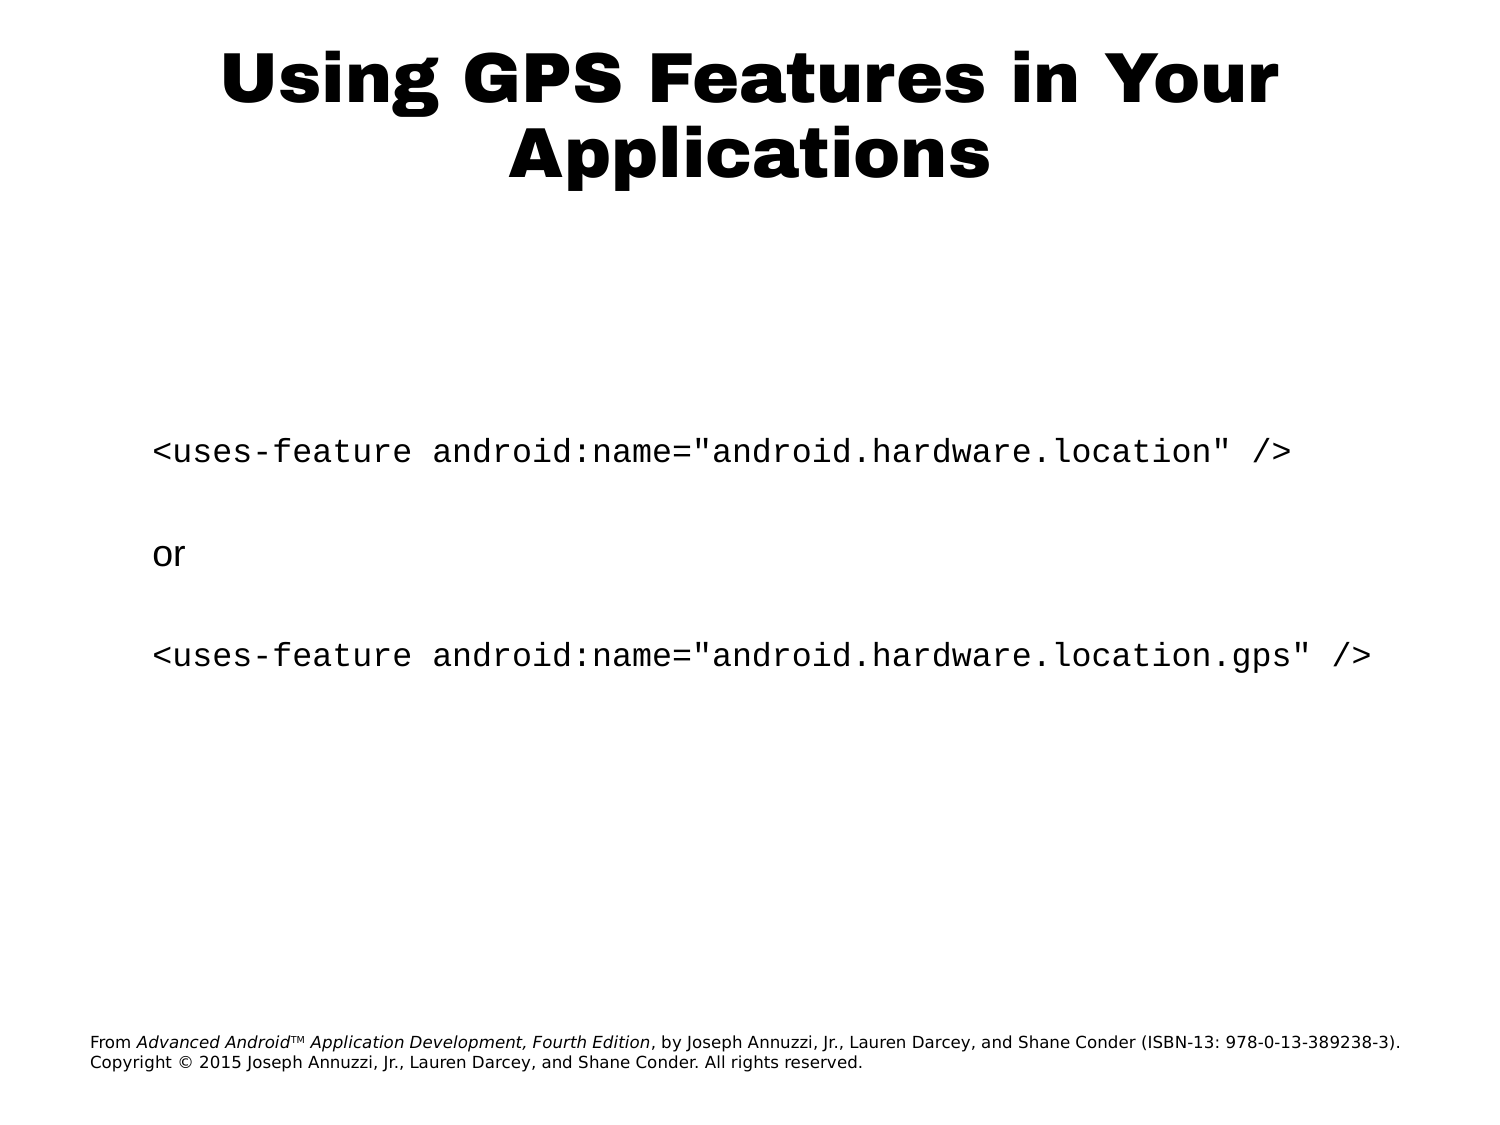

# Using GPS Features in Your Applications

<uses-feature android:name="android.hardware.location" />

or

<uses-feature android:name="android.hardware.location.gps" />
From Advanced AndroidTM Application Development, Fourth Edition, by Joseph Annuzzi, Jr., Lauren Darcey, and Shane Conder (ISBN-13: 978-0-13-389238-3). Copyright © 2015 Joseph Annuzzi, Jr., Lauren Darcey, and Shane Conder. All rights reserved.